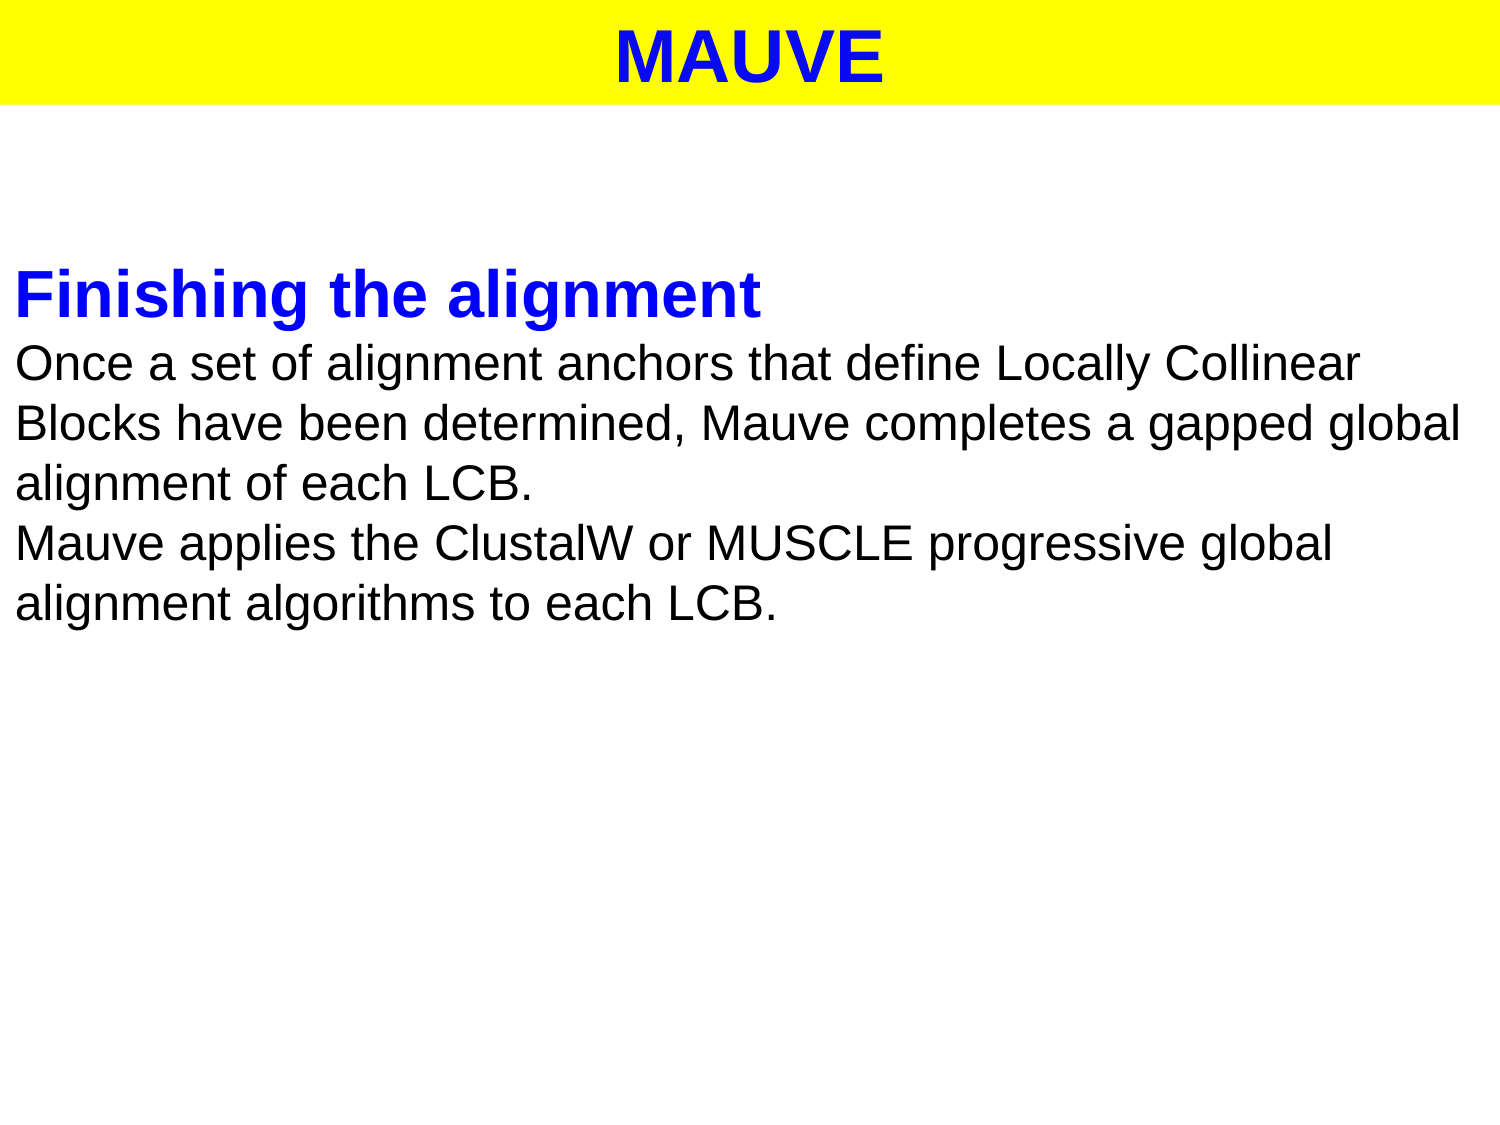

MAUVE
Finishing the alignment
Once a set of alignment anchors that define Locally Collinear Blocks have been determined, Mauve completes a gapped global alignment of each LCB.
Mauve applies the ClustalW or MUSCLE progressive global alignment algorithms to each LCB.